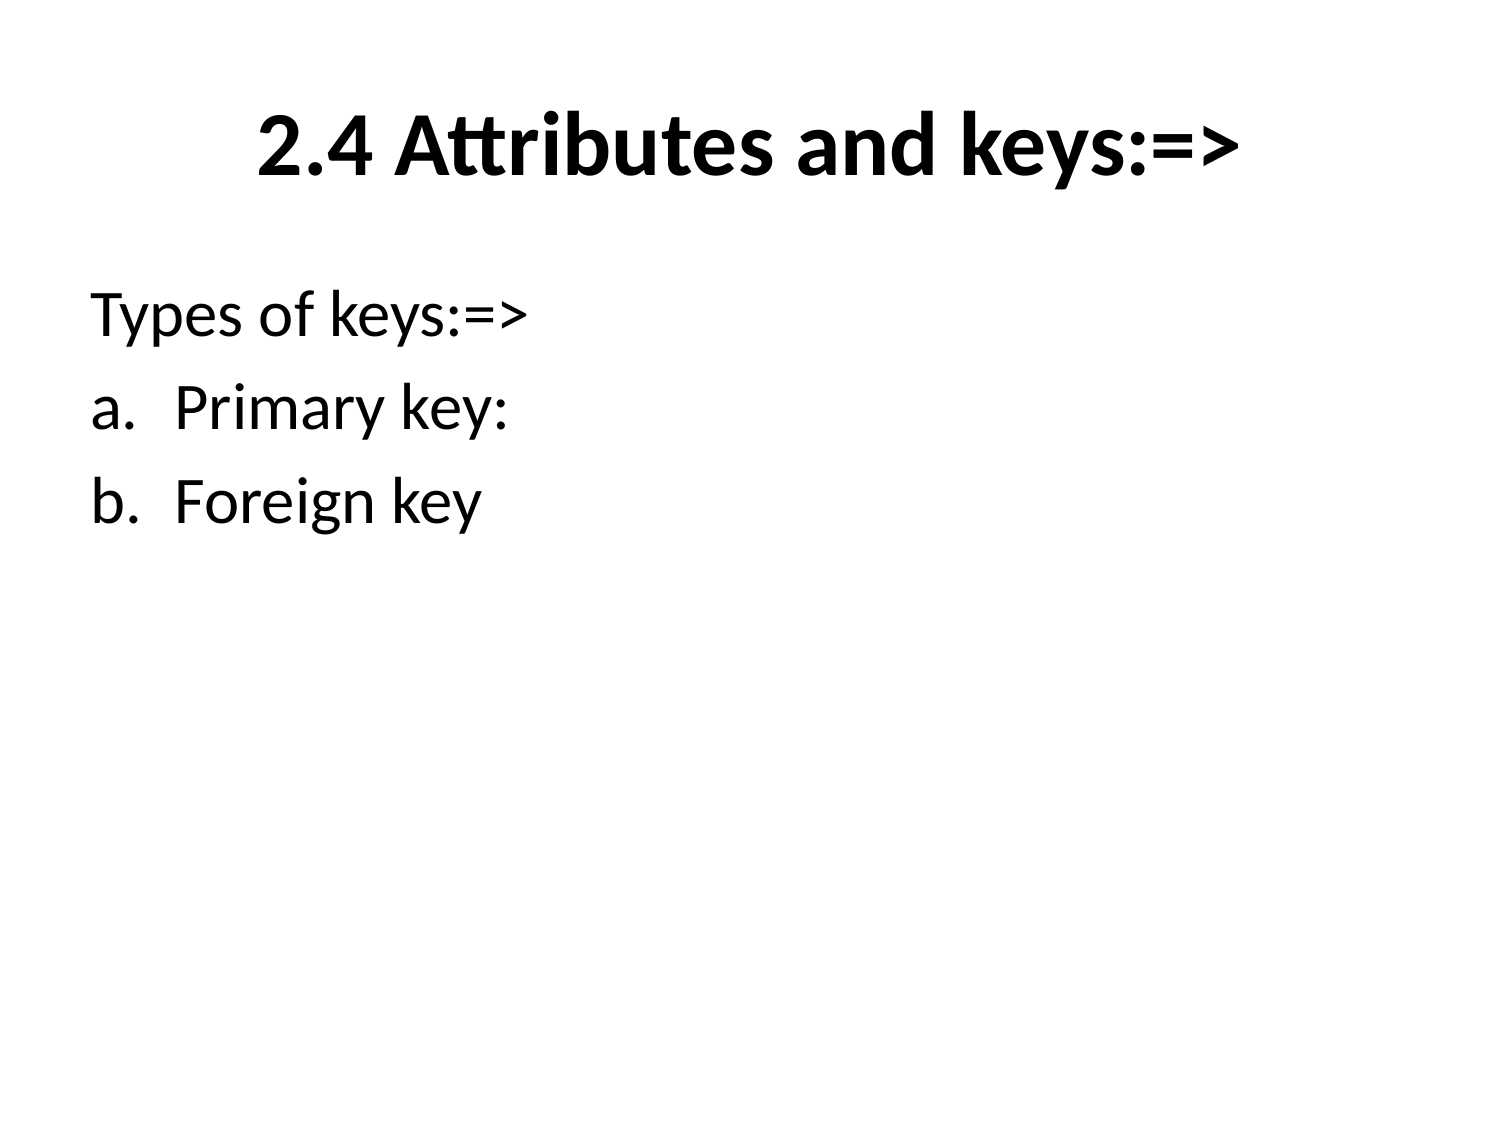

# 2.4 Attributes and keys:=>
Types of keys:=>
Primary key:
Foreign key